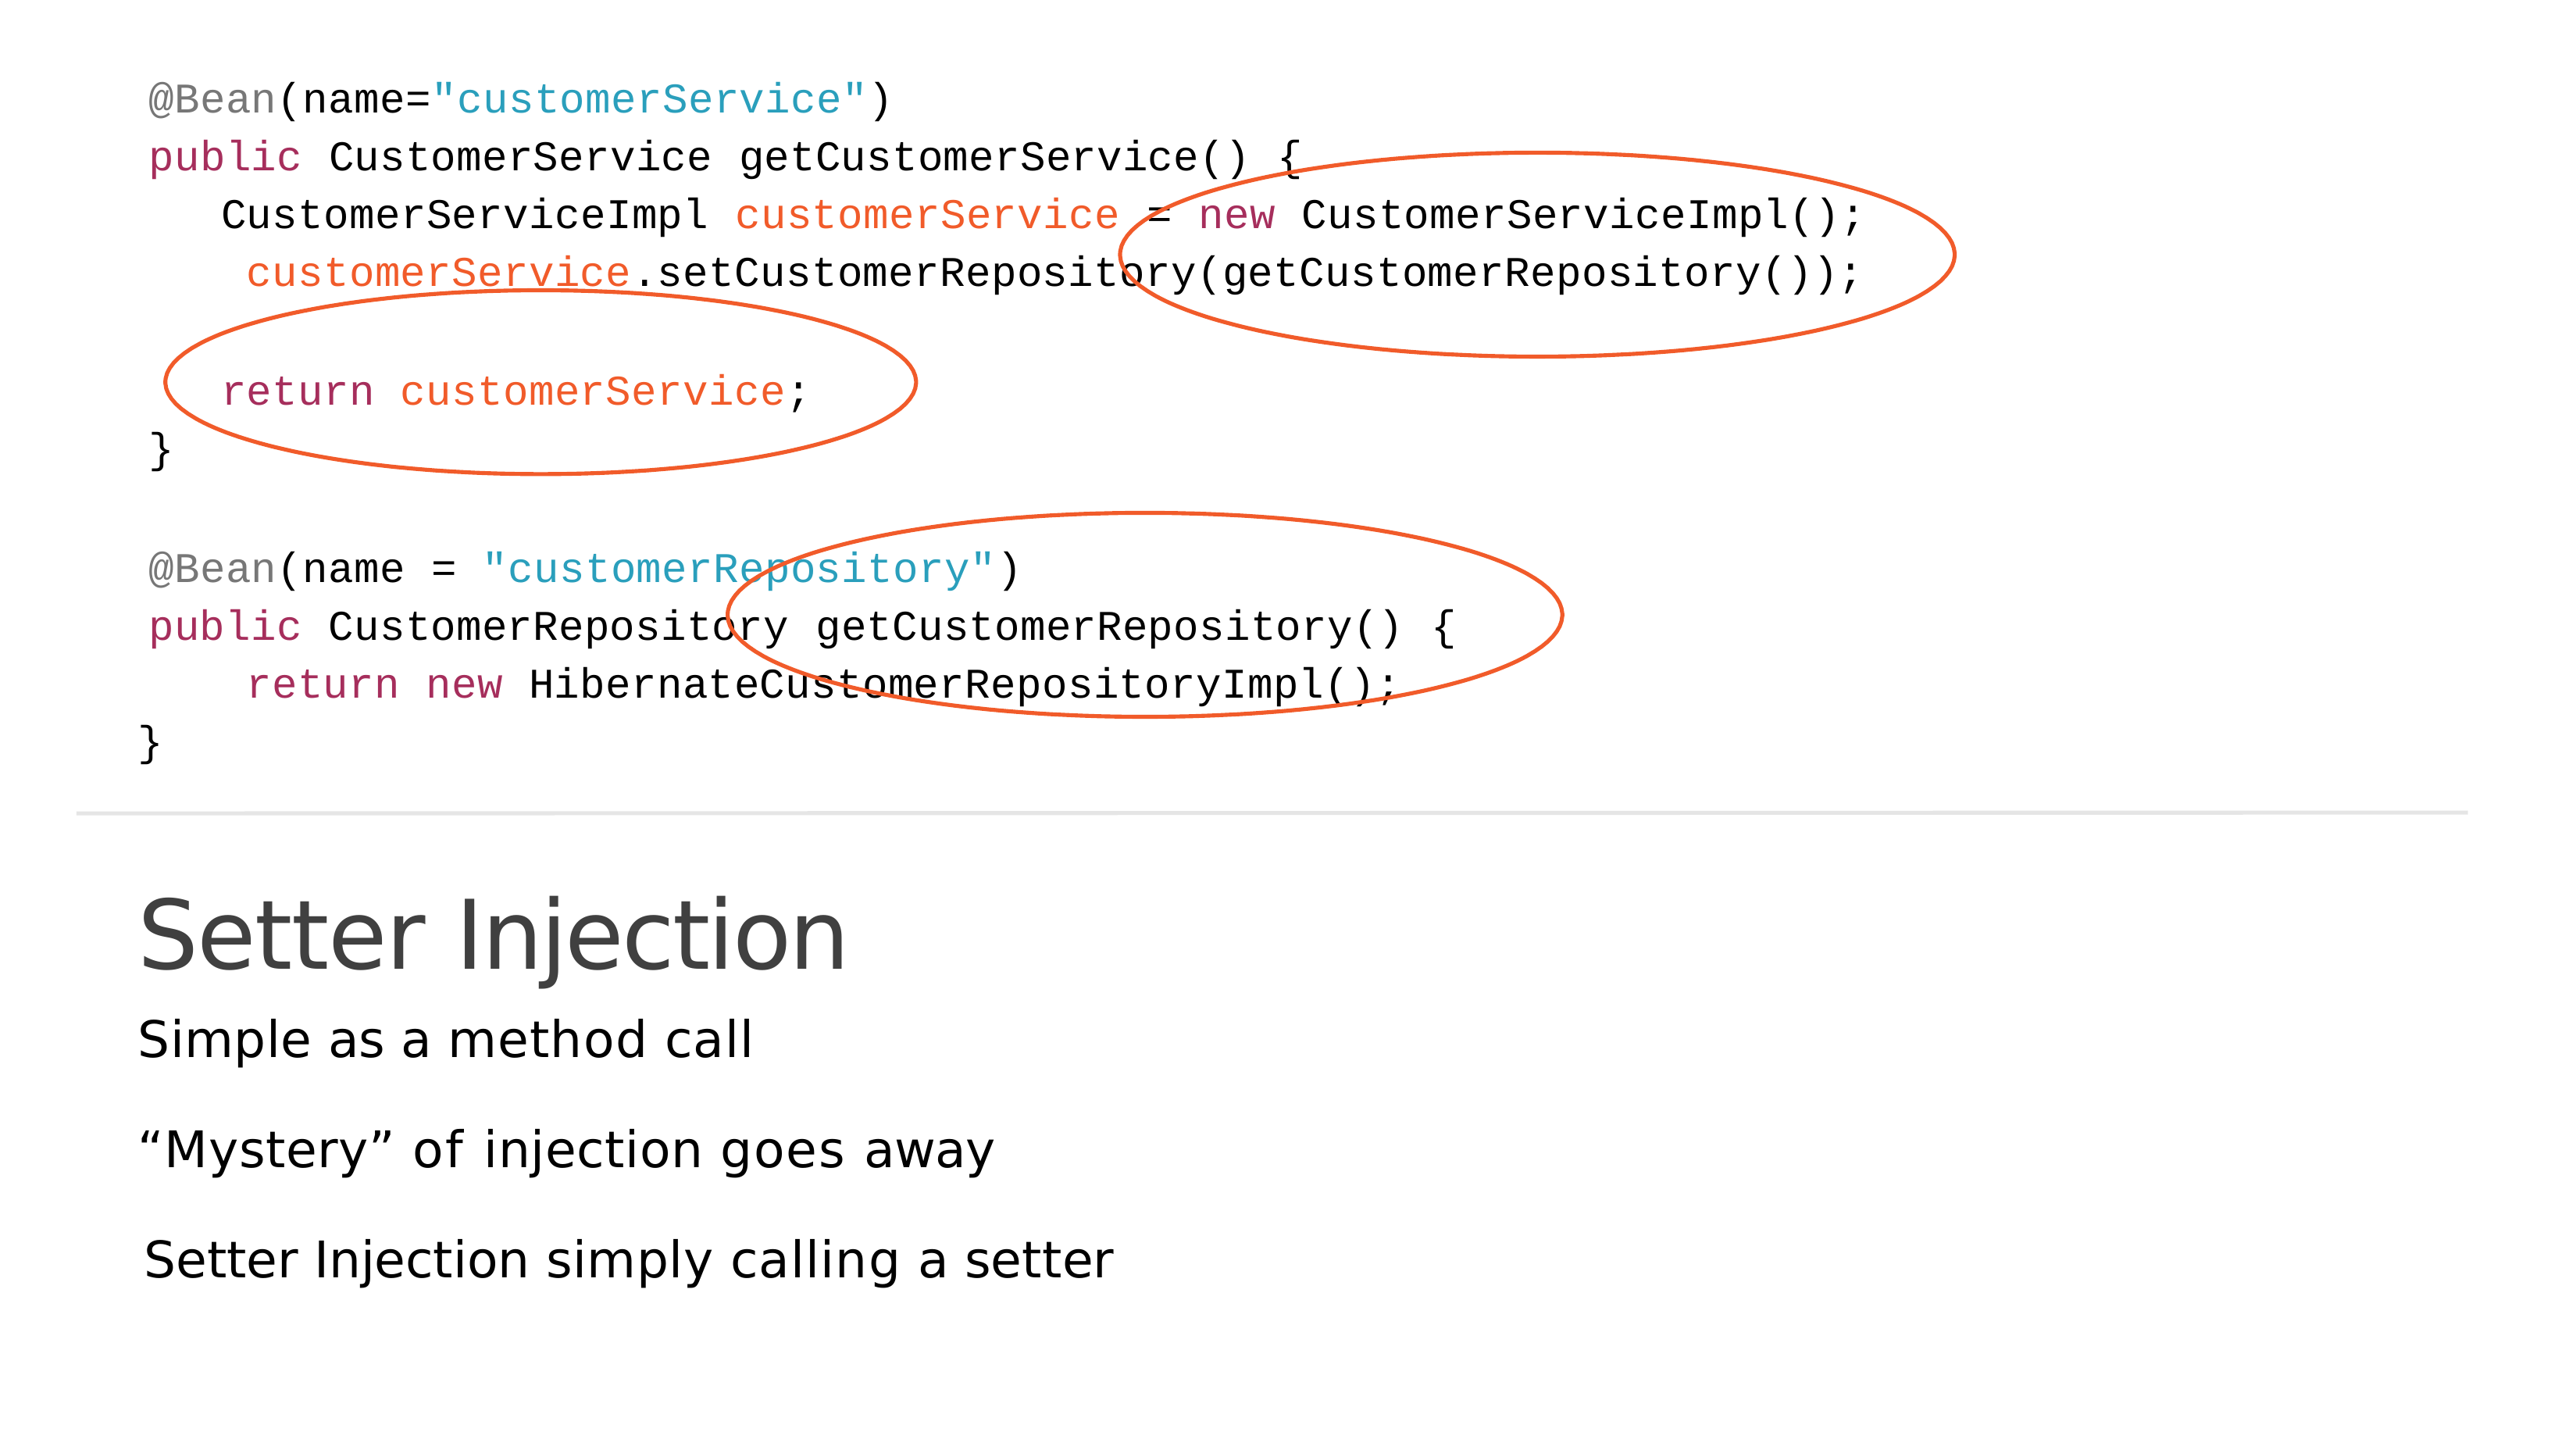

@Bean(name="customerService")
public CustomerService getCustomerService() {
CustomerServiceImpl customerService = new CustomerServiceImpl();  customerService.setCustomerRepository(getCustomerRepository());

return customerService;
}

@Bean(name = "customerRepository")
public CustomerRepository getCustomerRepository() {  return new HibernateCustomerRepositoryImpl();
}

Setter Injection
Simple as a method call
“Mystery” of injection goes away  Setter Injection simply calling a setter

4